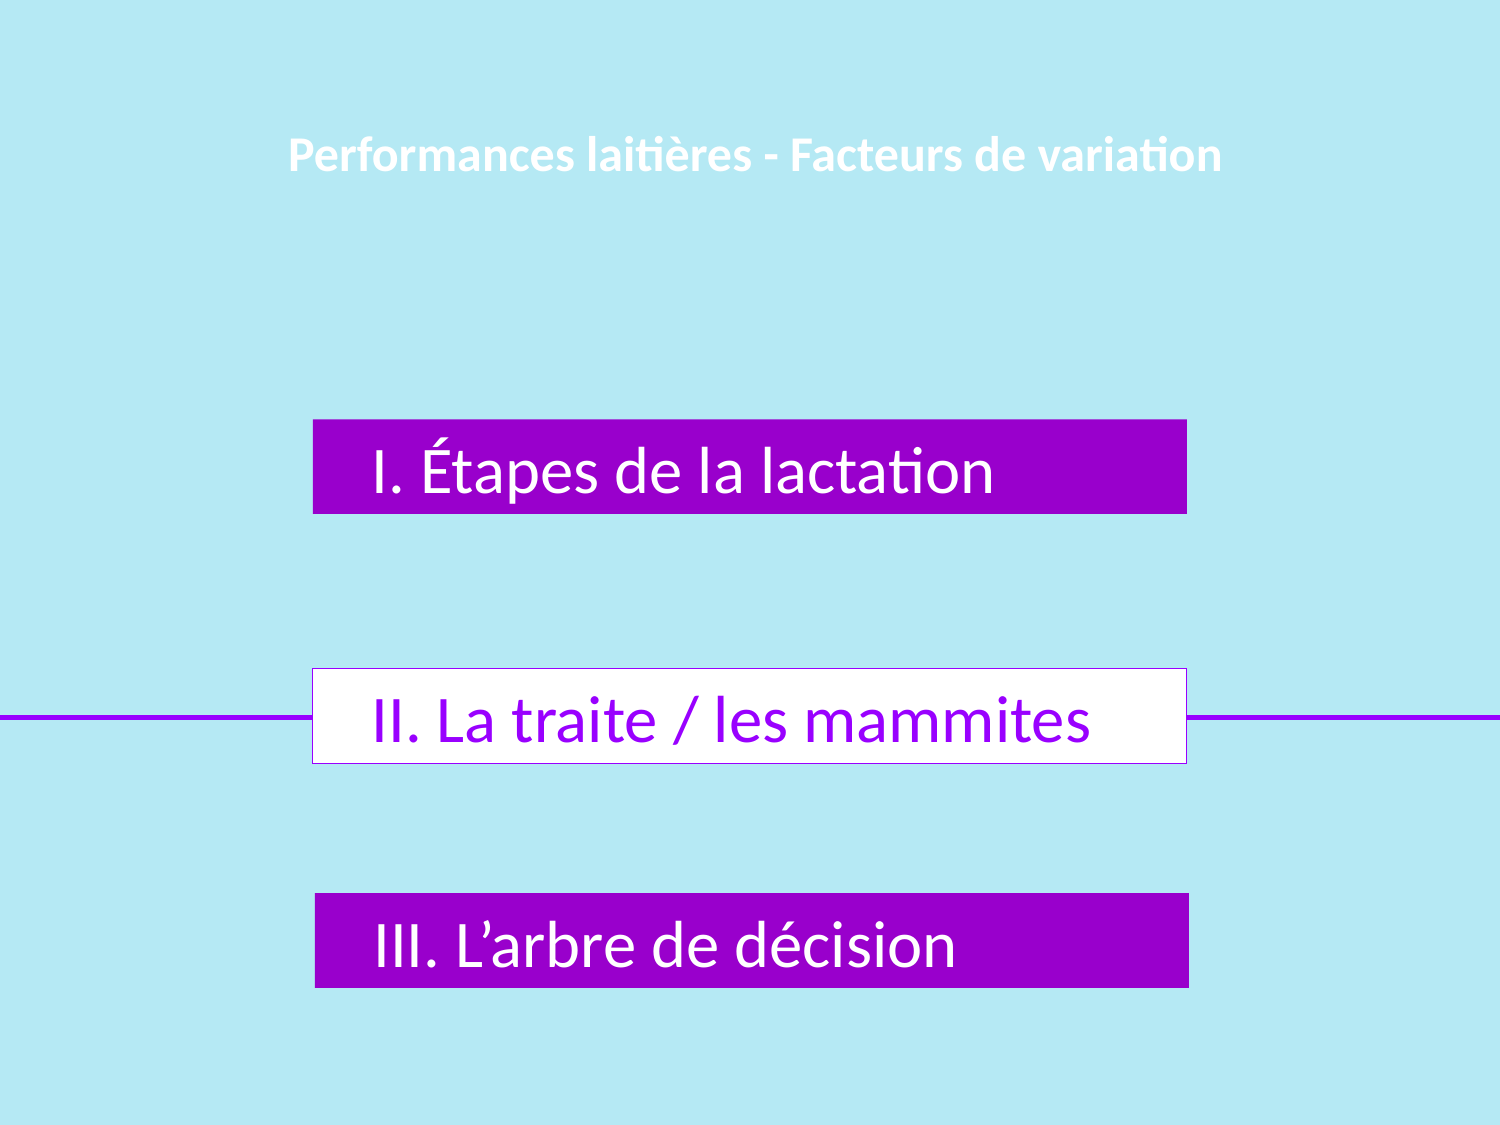

Performances laitières - Facteurs de variation
I. Étapes de la lactation
II. La traite / les mammites
III. L’arbre de décision